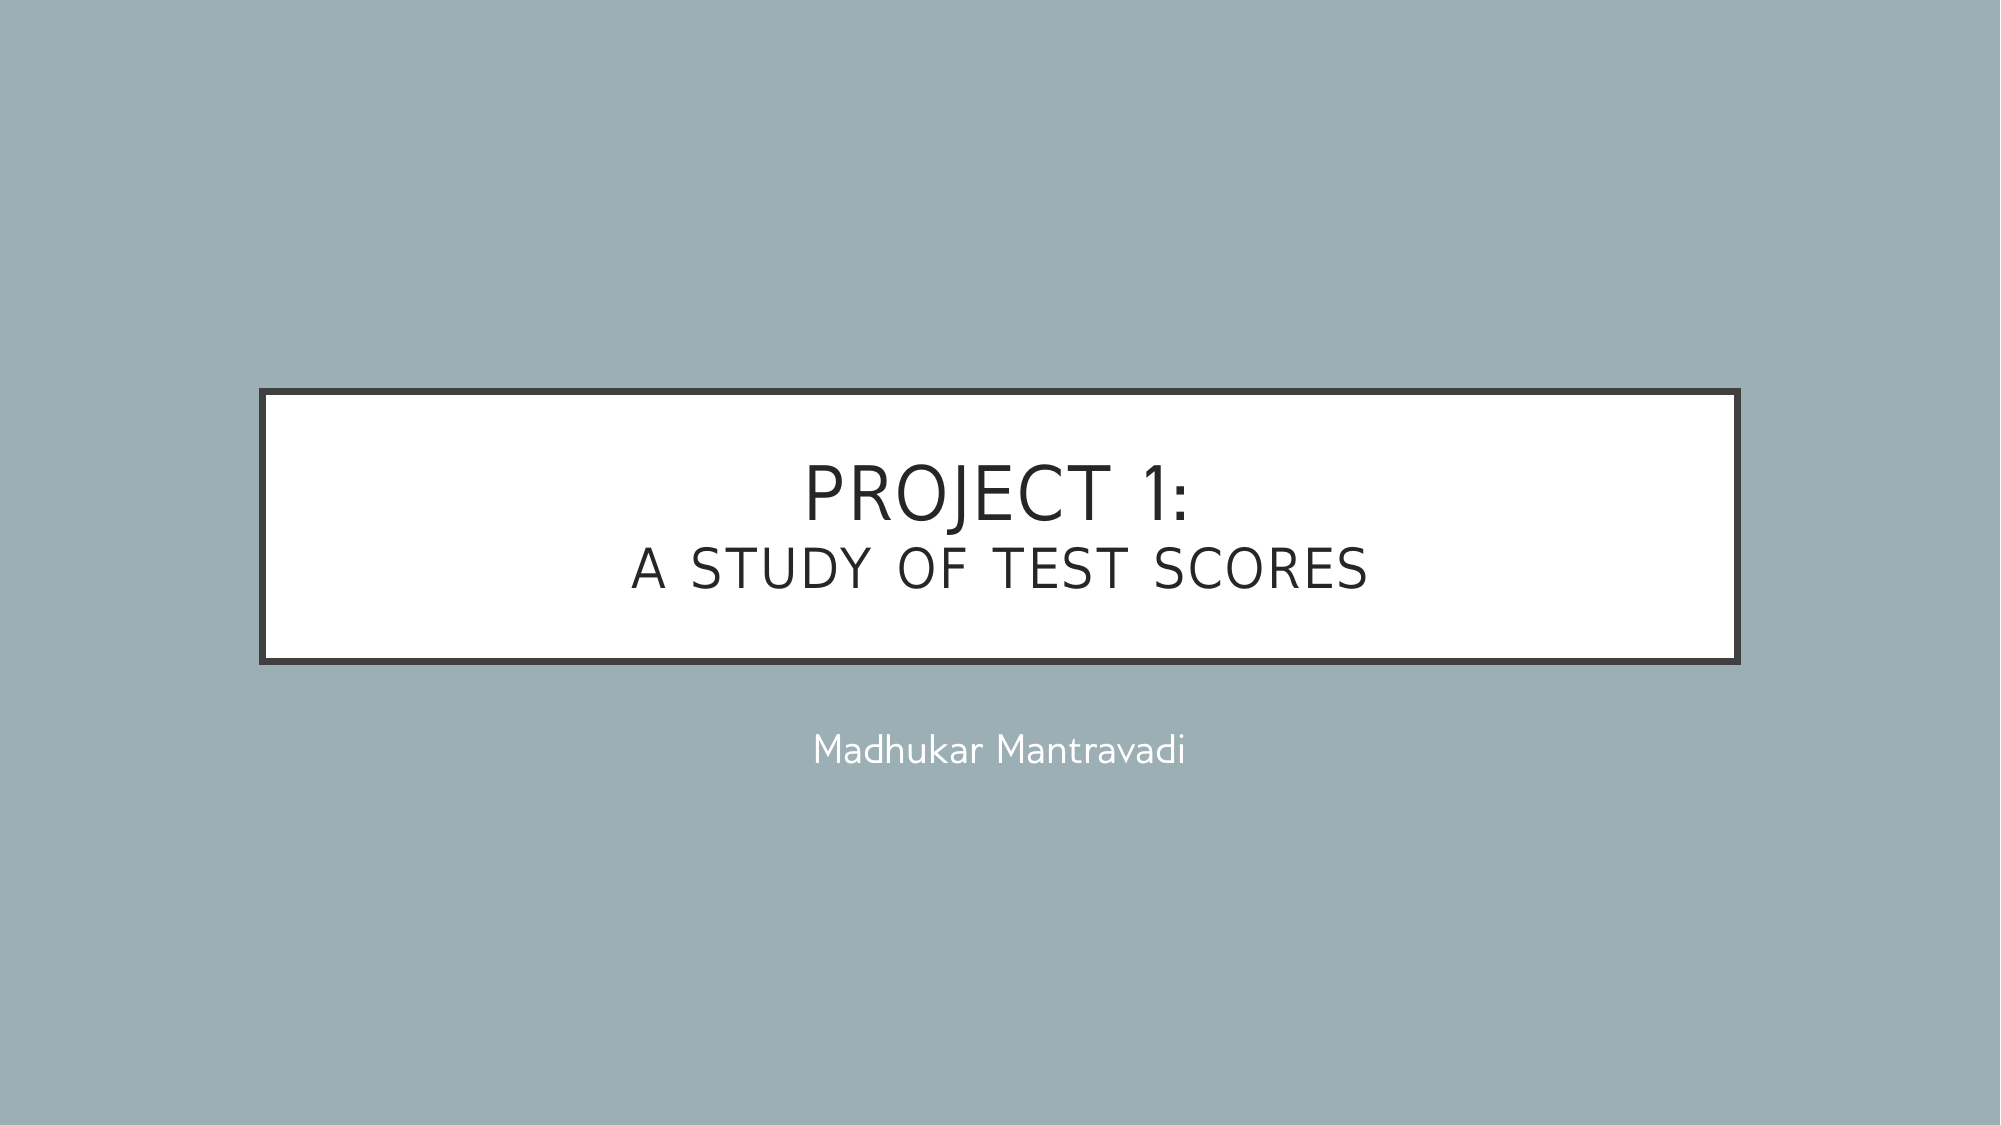

# Project 1: A study of test scores
Madhukar Mantravadi